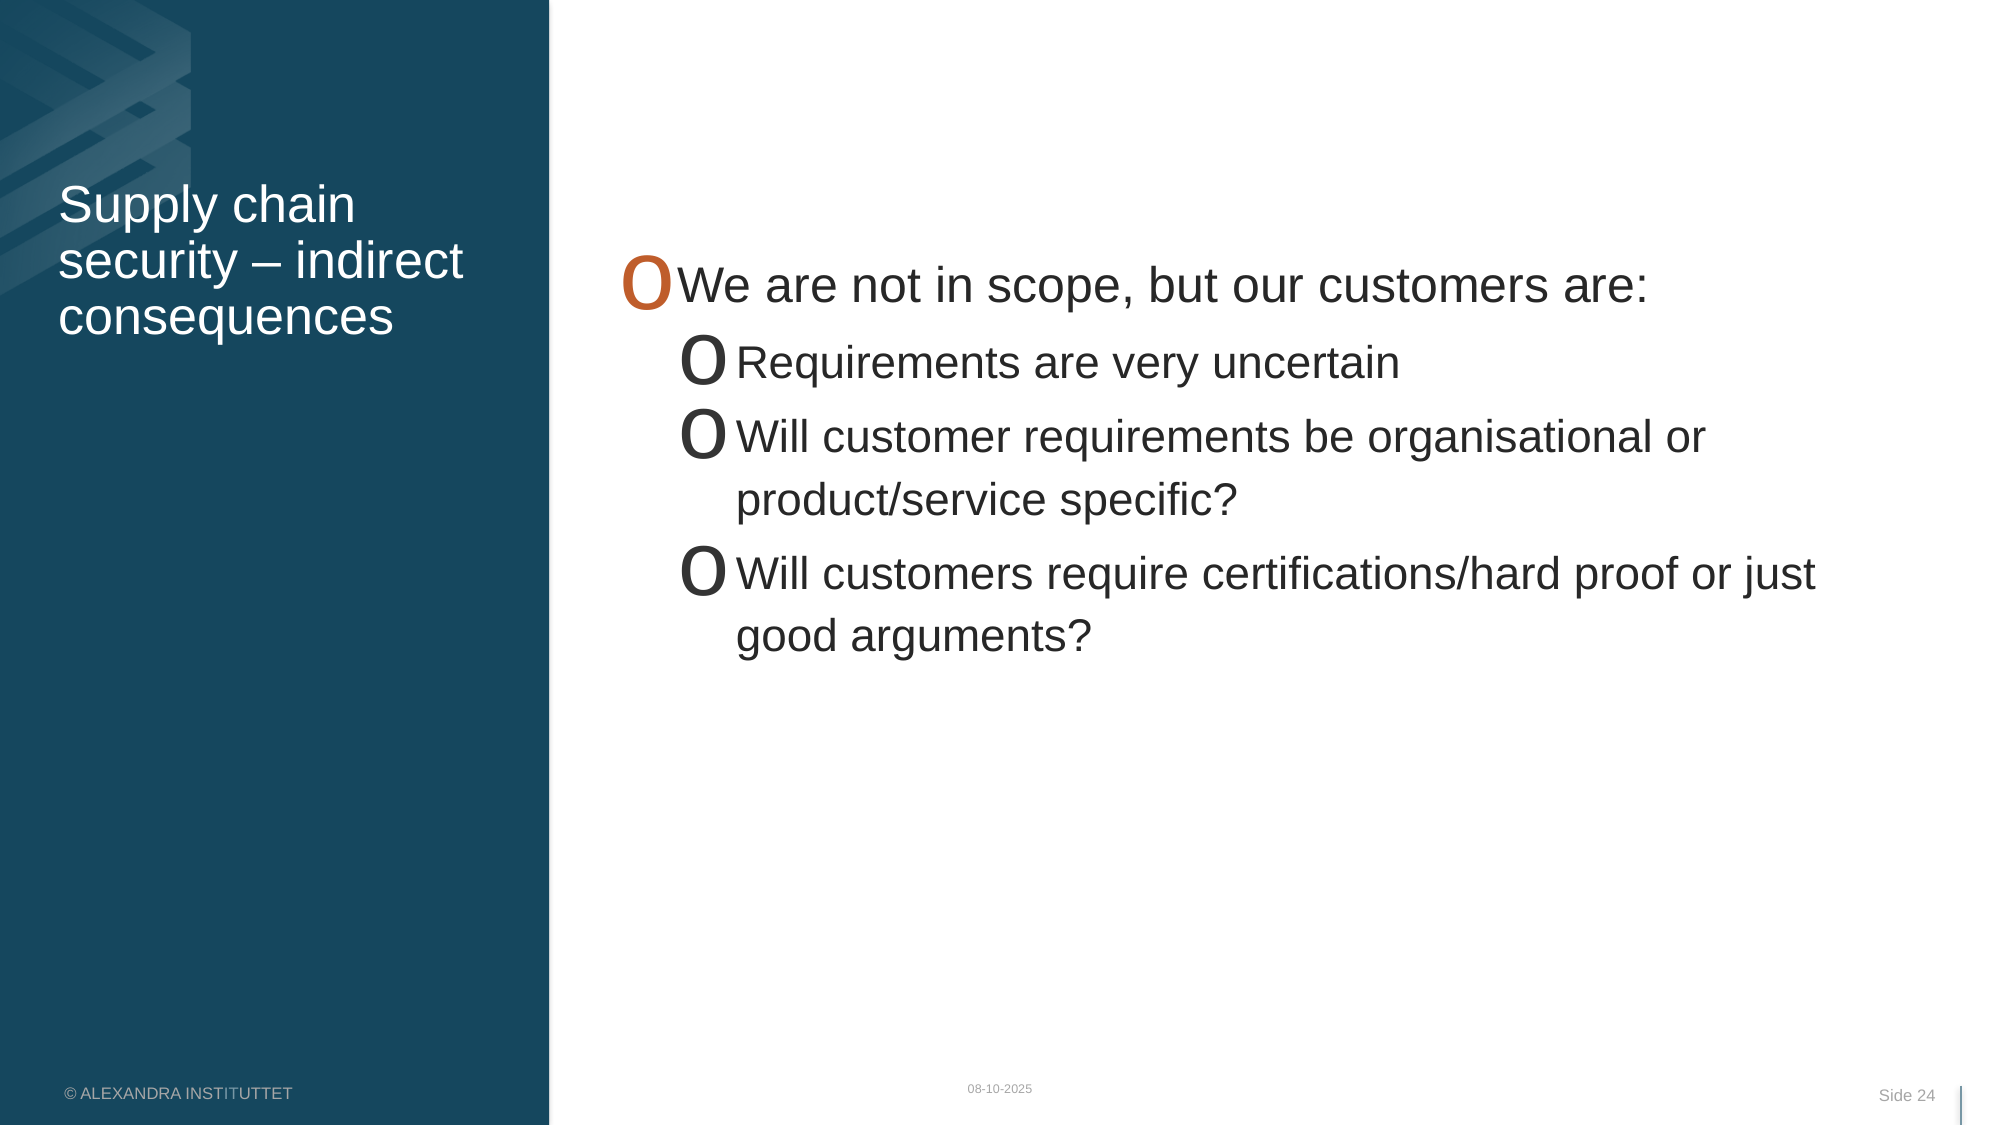

# Supply chain security – indirect consequences

We are not in scope, but our customers are:
Requirements are very uncertain
Will customer requirements be organisational or product/service specific?
Will customers require certifications/hard proof or just good arguments?

© ALEXANDRA INSTITUTTET
08-10-2025
Side 24